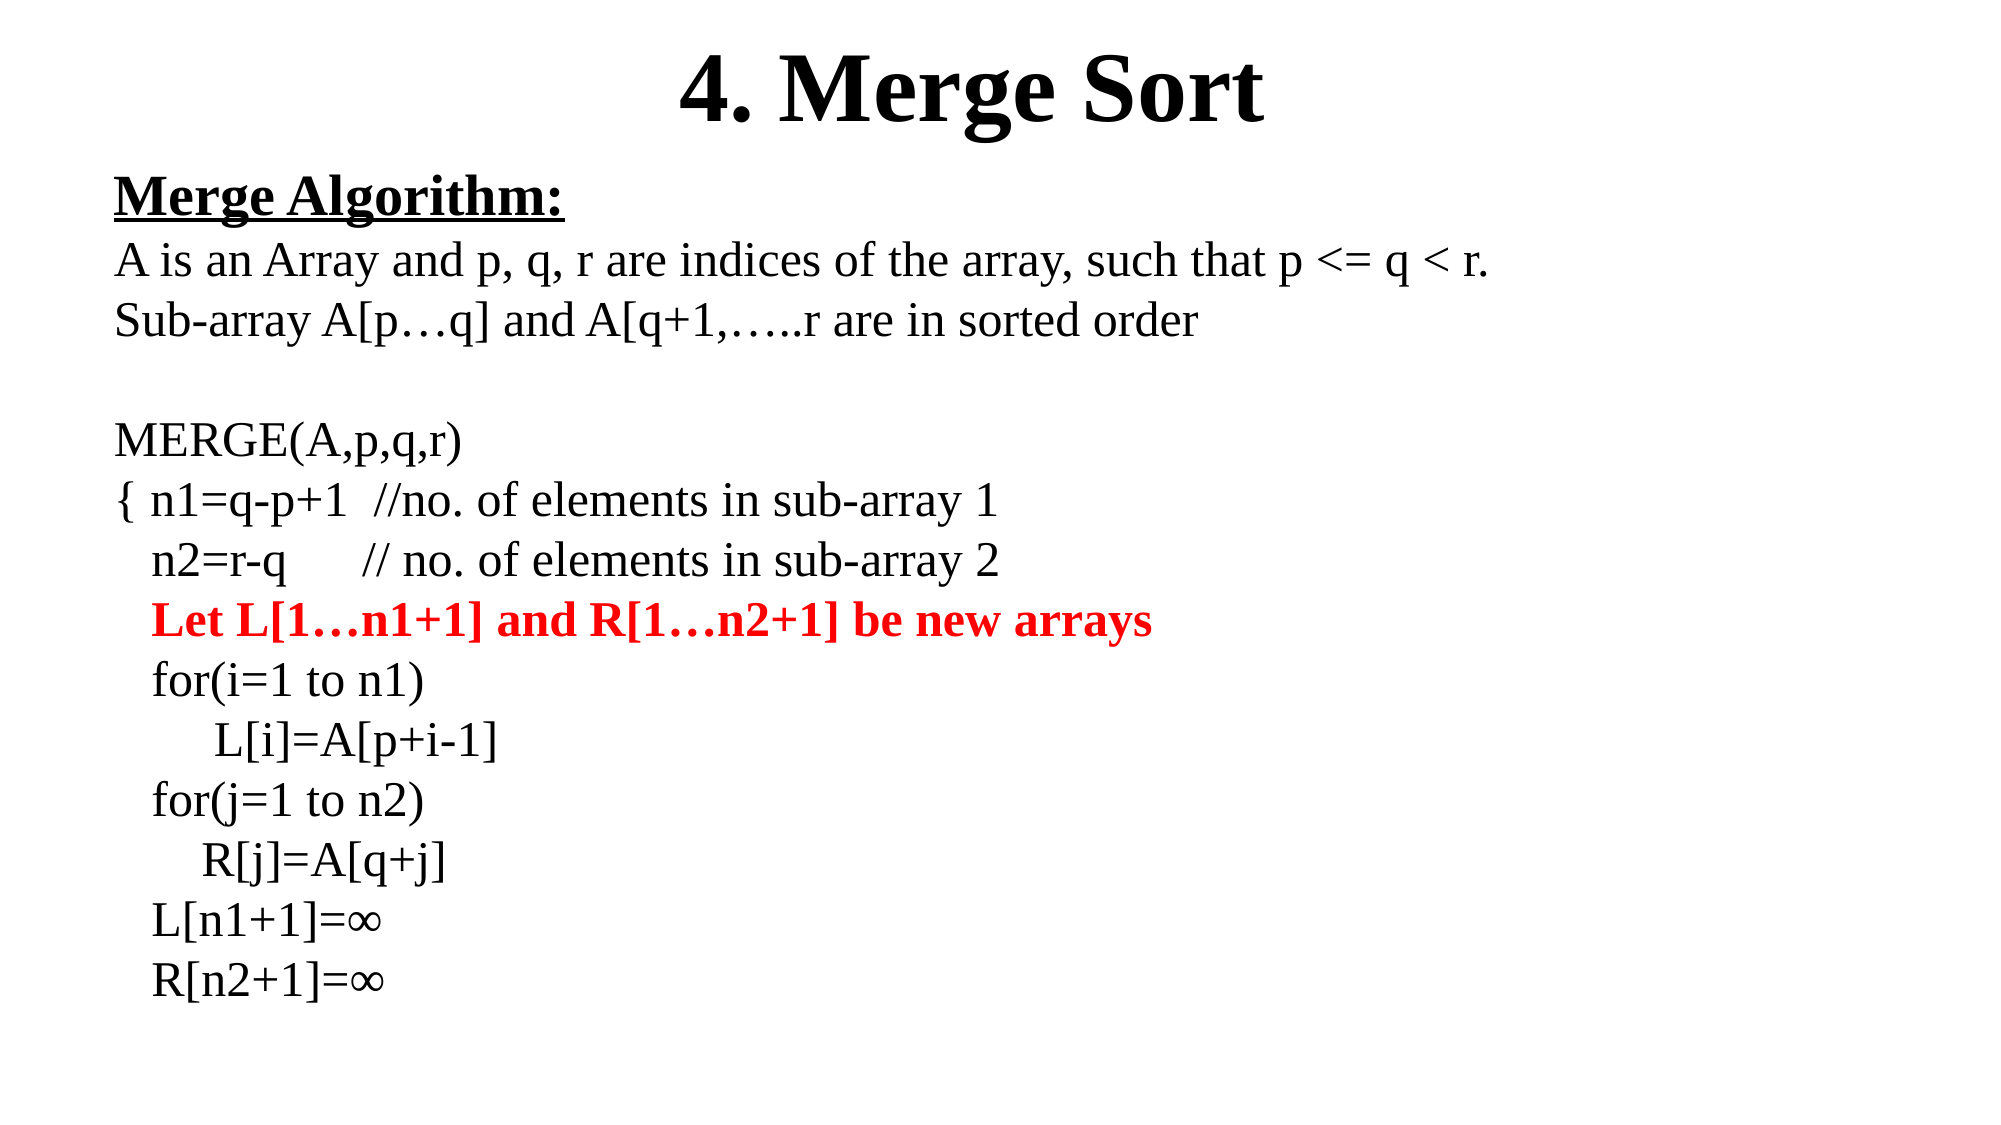

4. Merge Sort
Merge Algorithm:
A is an Array and p, q, r are indices of the array, such that p <= q < r.
Sub-array A[p…q] and A[q+1,…..r are in sorted order

MERGE(A,p,q,r)
{ n1=q-p+1  //no. of elements in sub-array 1
   n2=r-q      // no. of elements in sub-array 2
   Let L[1…n1+1] and R[1…n2+1] be new arrays
   for(i=1 to n1)
        L[i]=A[p+i-1]
   for(j=1 to n2)
       R[j]=A[q+j]
   L[n1+1]=∞
   R[n2+1]=∞